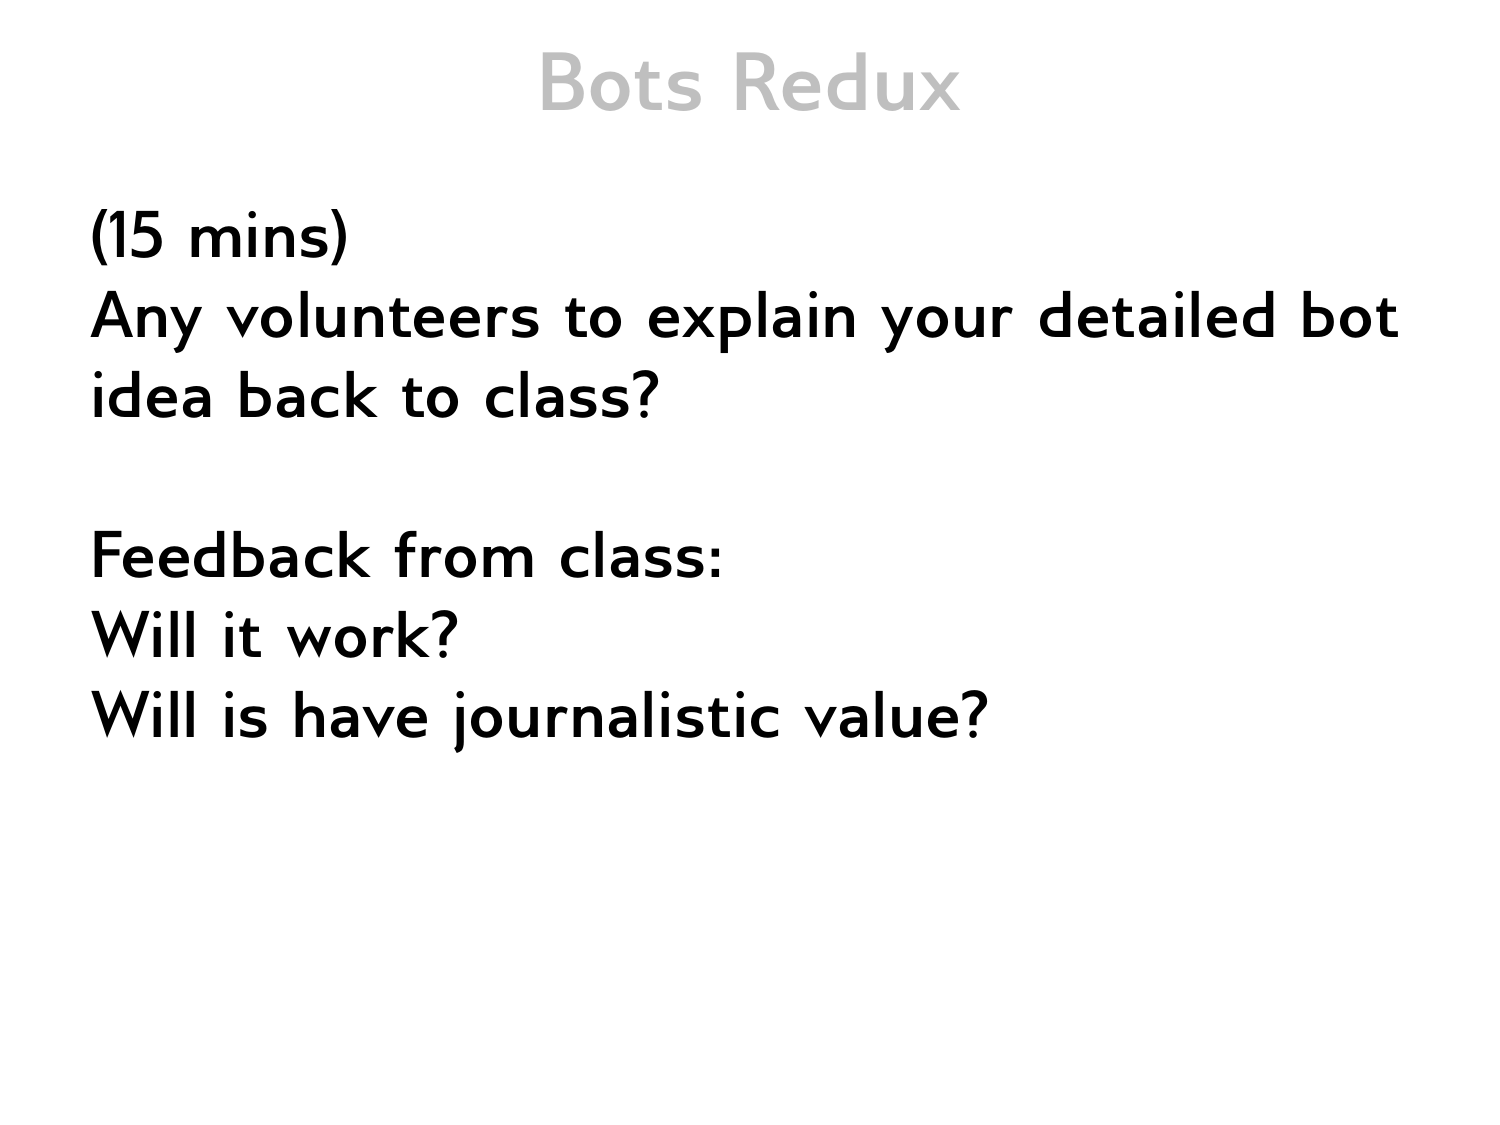

# Bots Redux
(15 mins)
Any volunteers to explain your detailed bot idea back to class?

Feedback from class:
Will it work?
Will is have journalistic value?